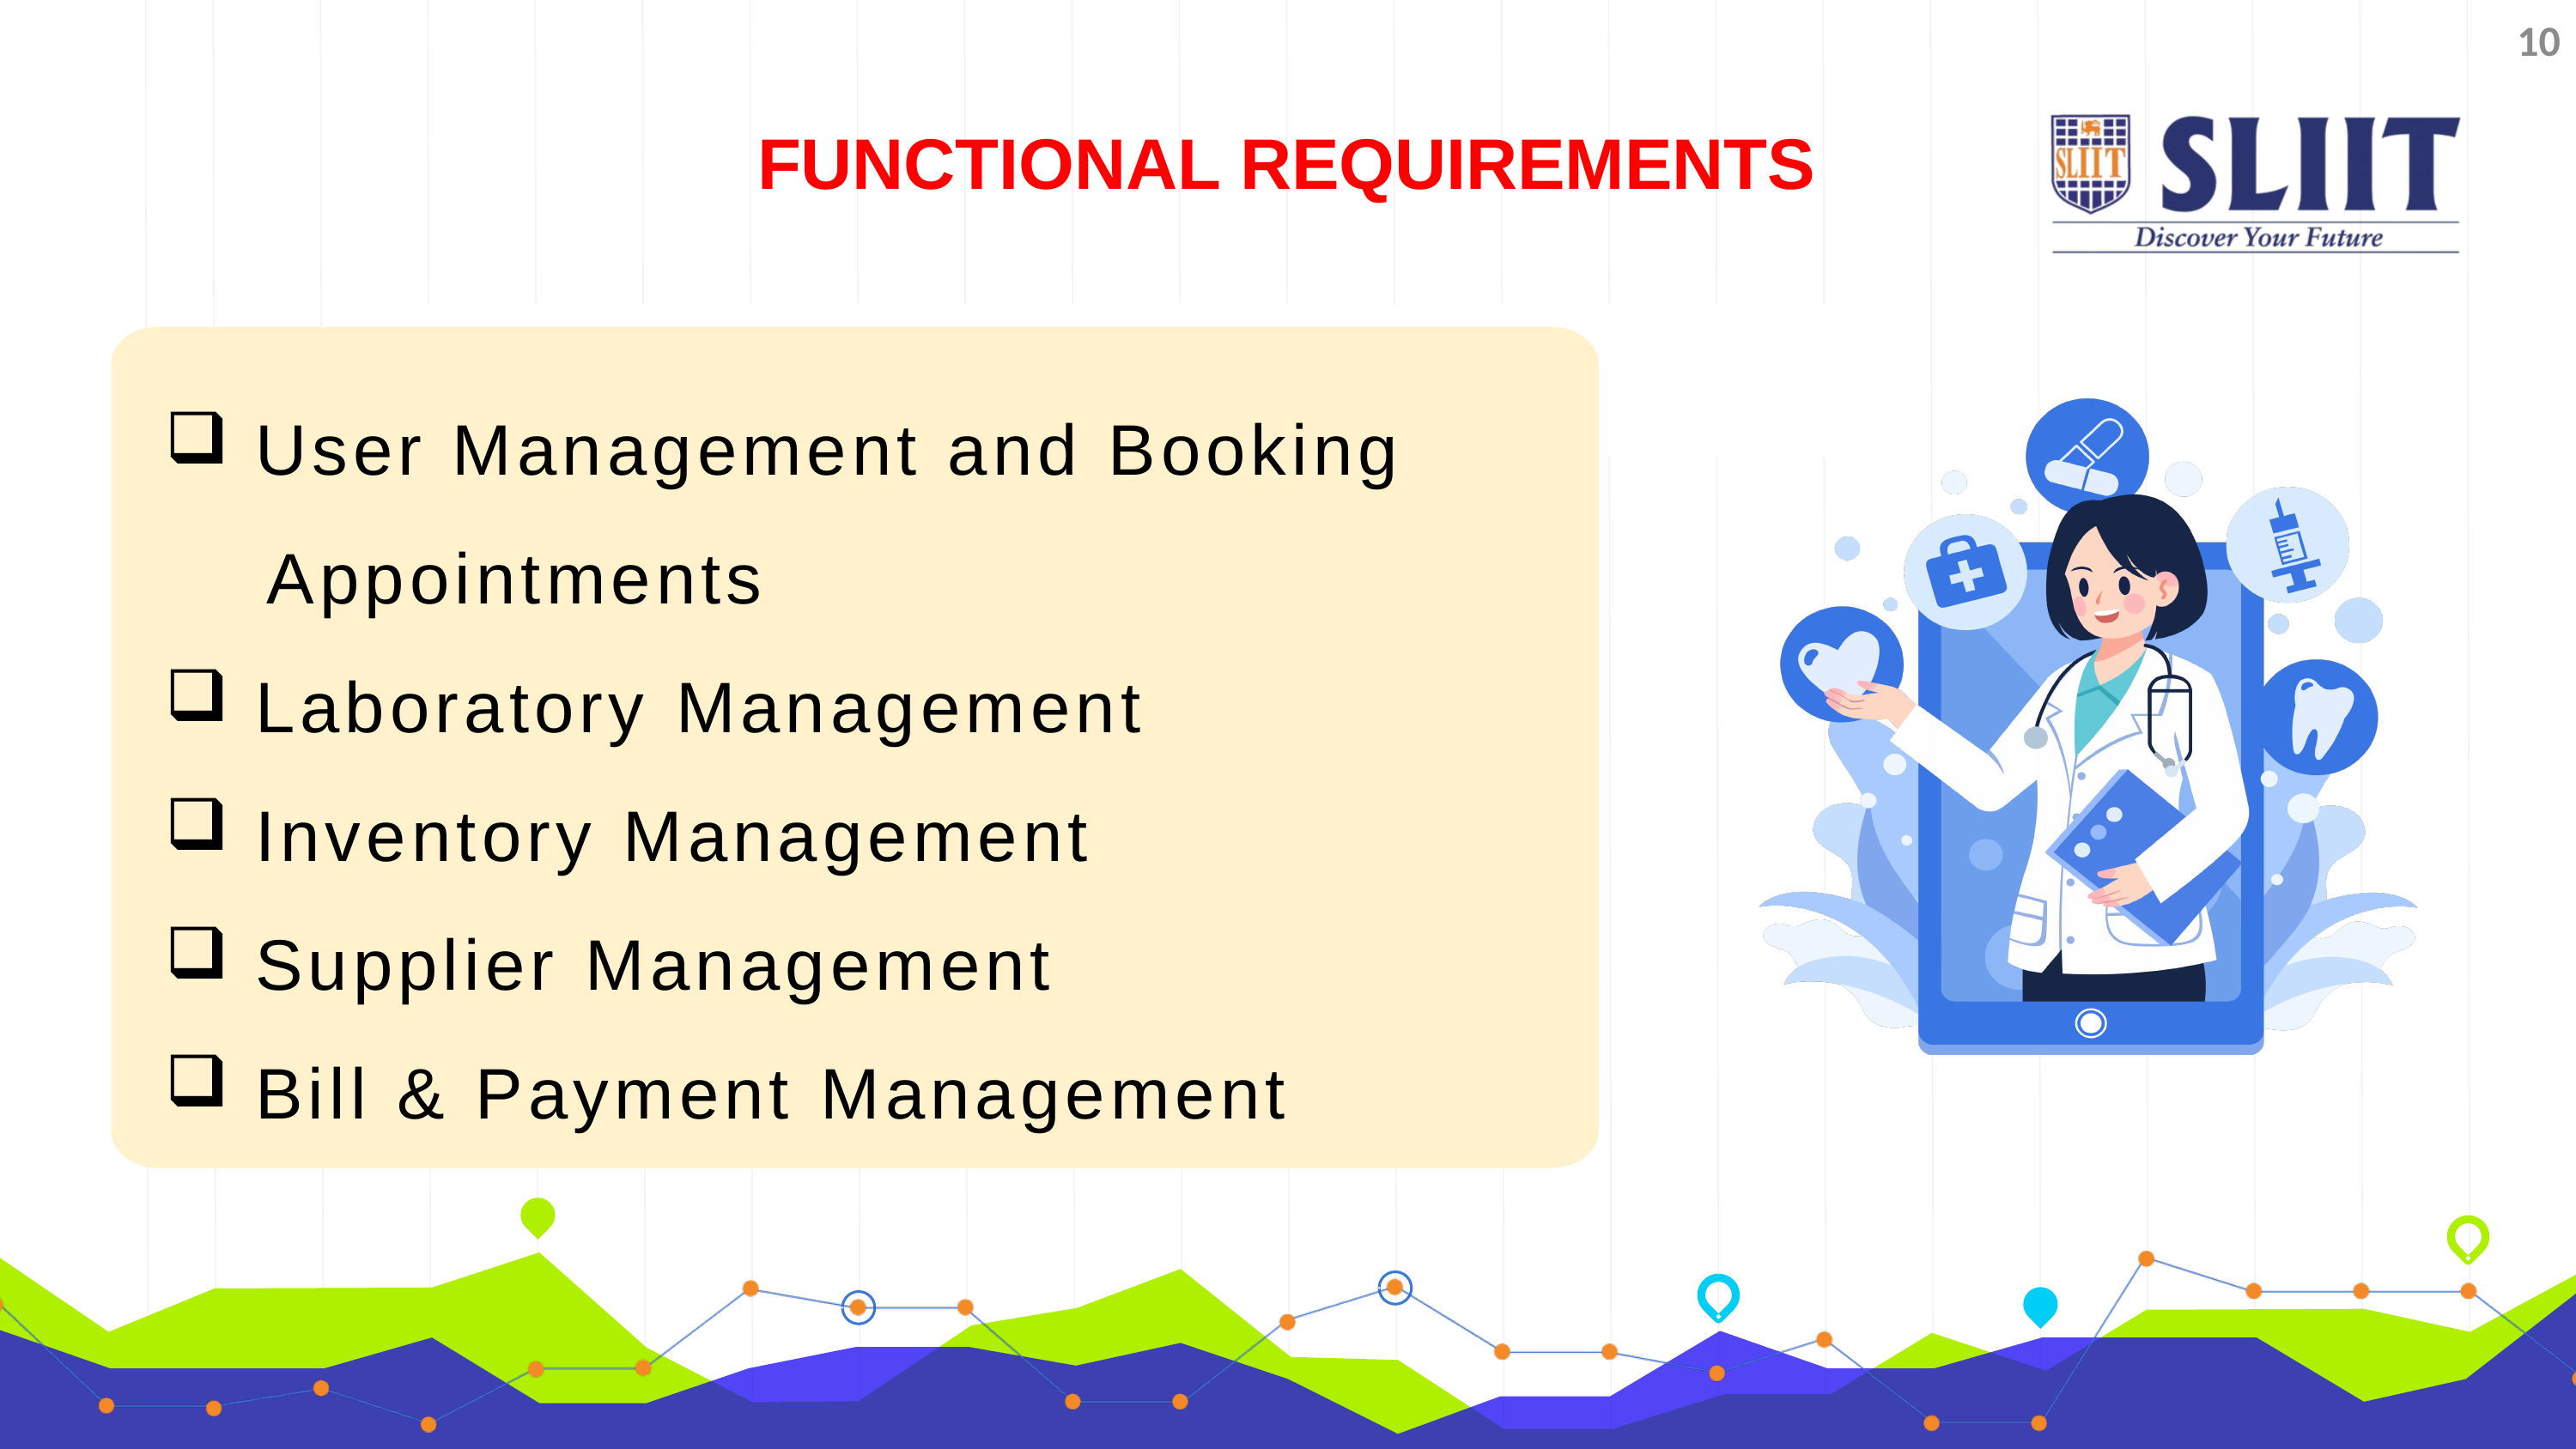

10

FUNCTIONAL REQUIREMENTS

 User Management and Booking
    Appointments
 Laboratory Management
 Inventory Management
 Supplier Management
 Bill & Payment Management

2